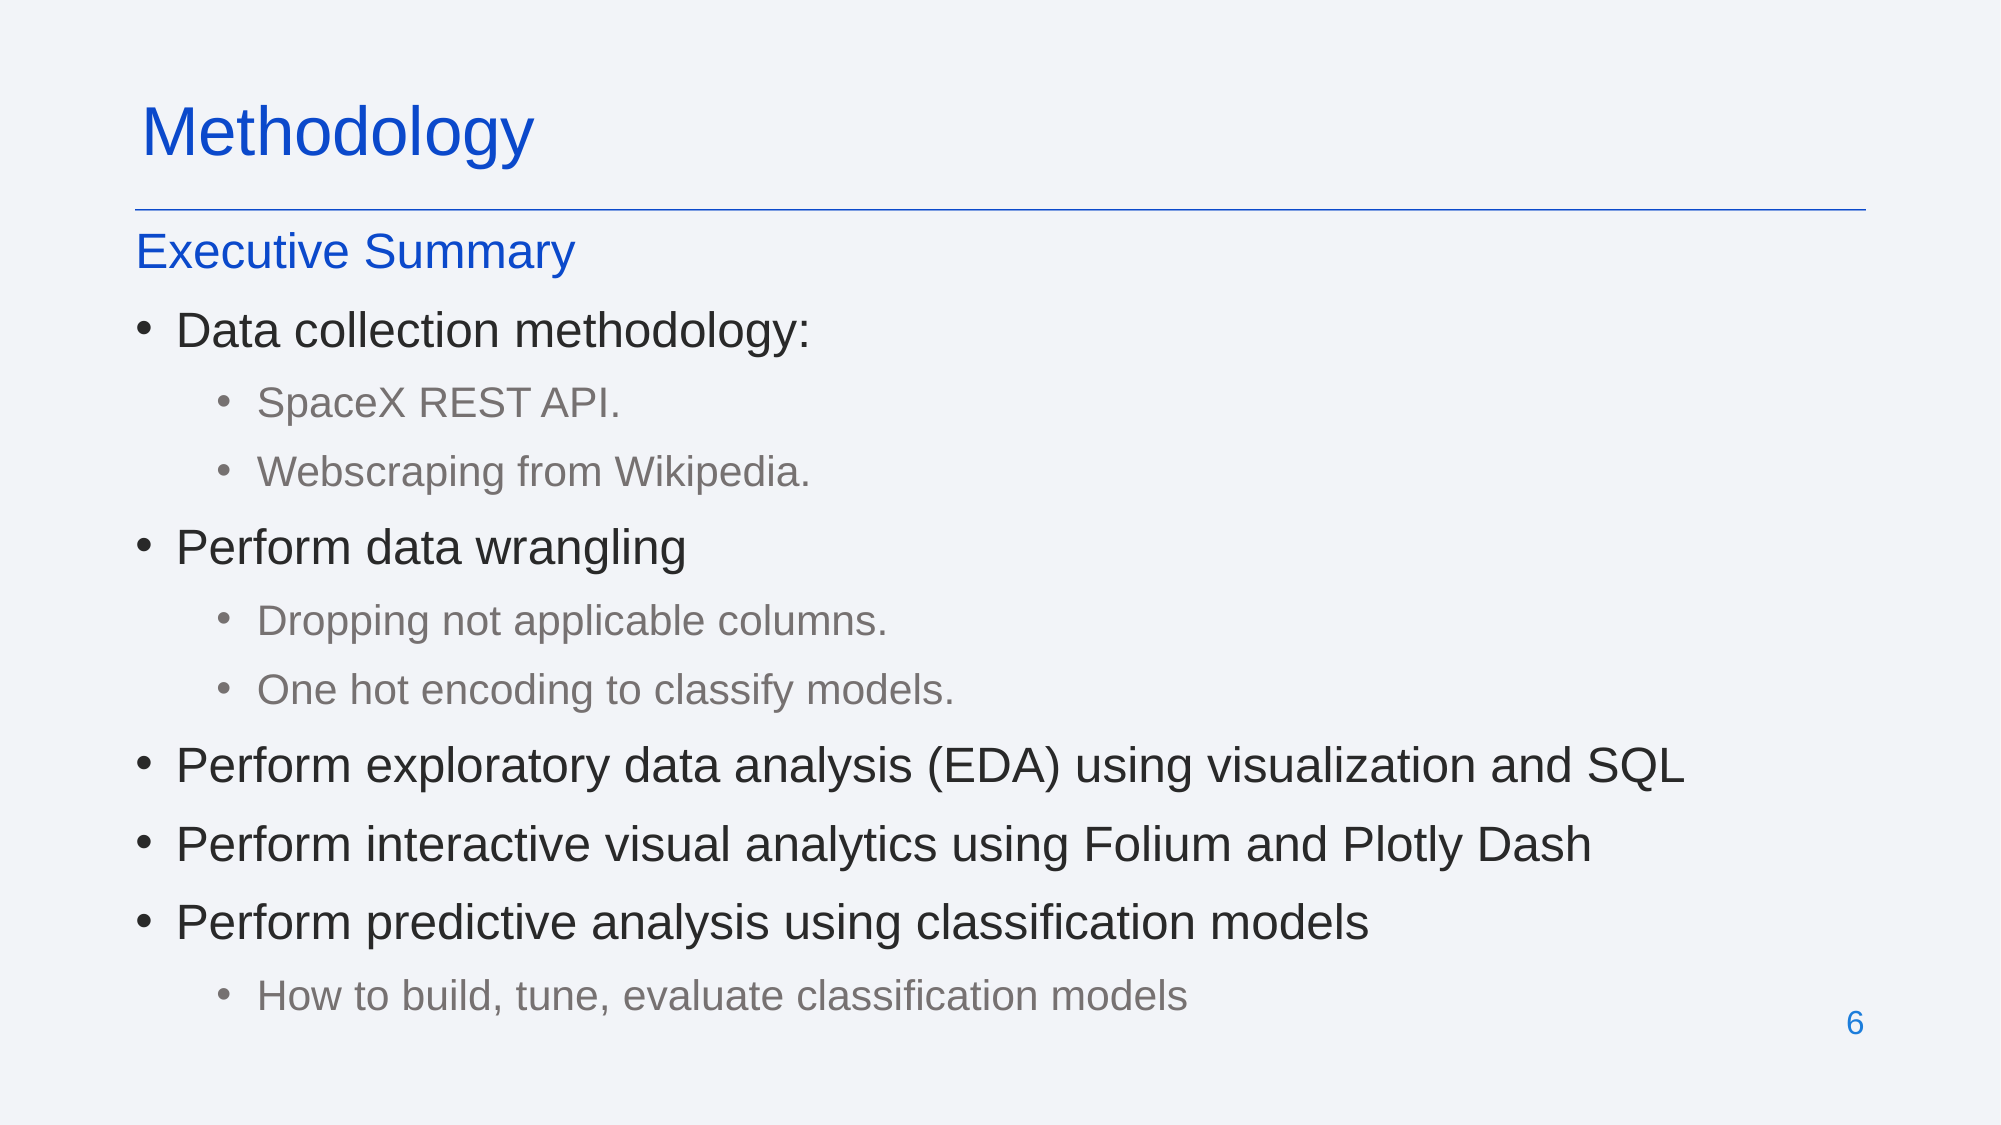

Methodology
Executive Summary
Data collection methodology:
SpaceX REST API.
Webscraping from Wikipedia.
Perform data wrangling
Dropping not applicable columns.
One hot encoding to classify models.
Perform exploratory data analysis (EDA) using visualization and SQL
Perform interactive visual analytics using Folium and Plotly Dash
Perform predictive analysis using classification models
How to build, tune, evaluate classification models

6